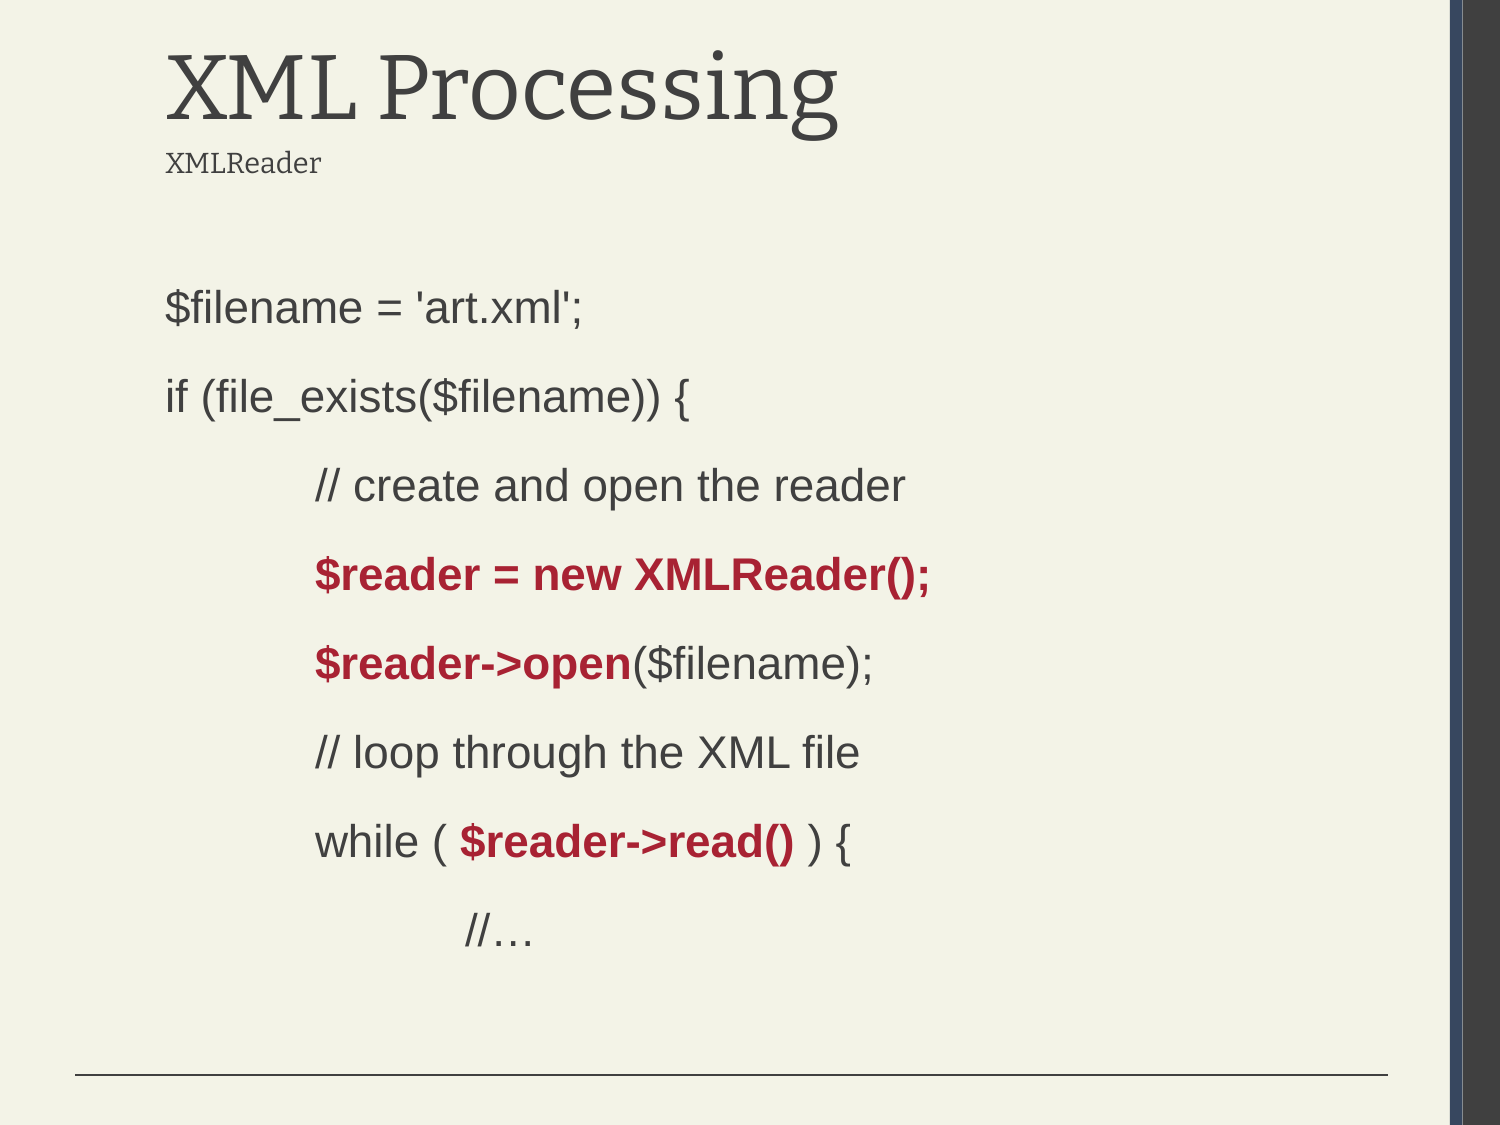

# XML Processing
XMLReader
$filename = 'art.xml';
if (file_exists($filename)) {
	// create and open the reader
	$reader = new XMLReader();
	$reader->open($filename);
	// loop through the XML file
	while ( $reader->read() ) {
		//…